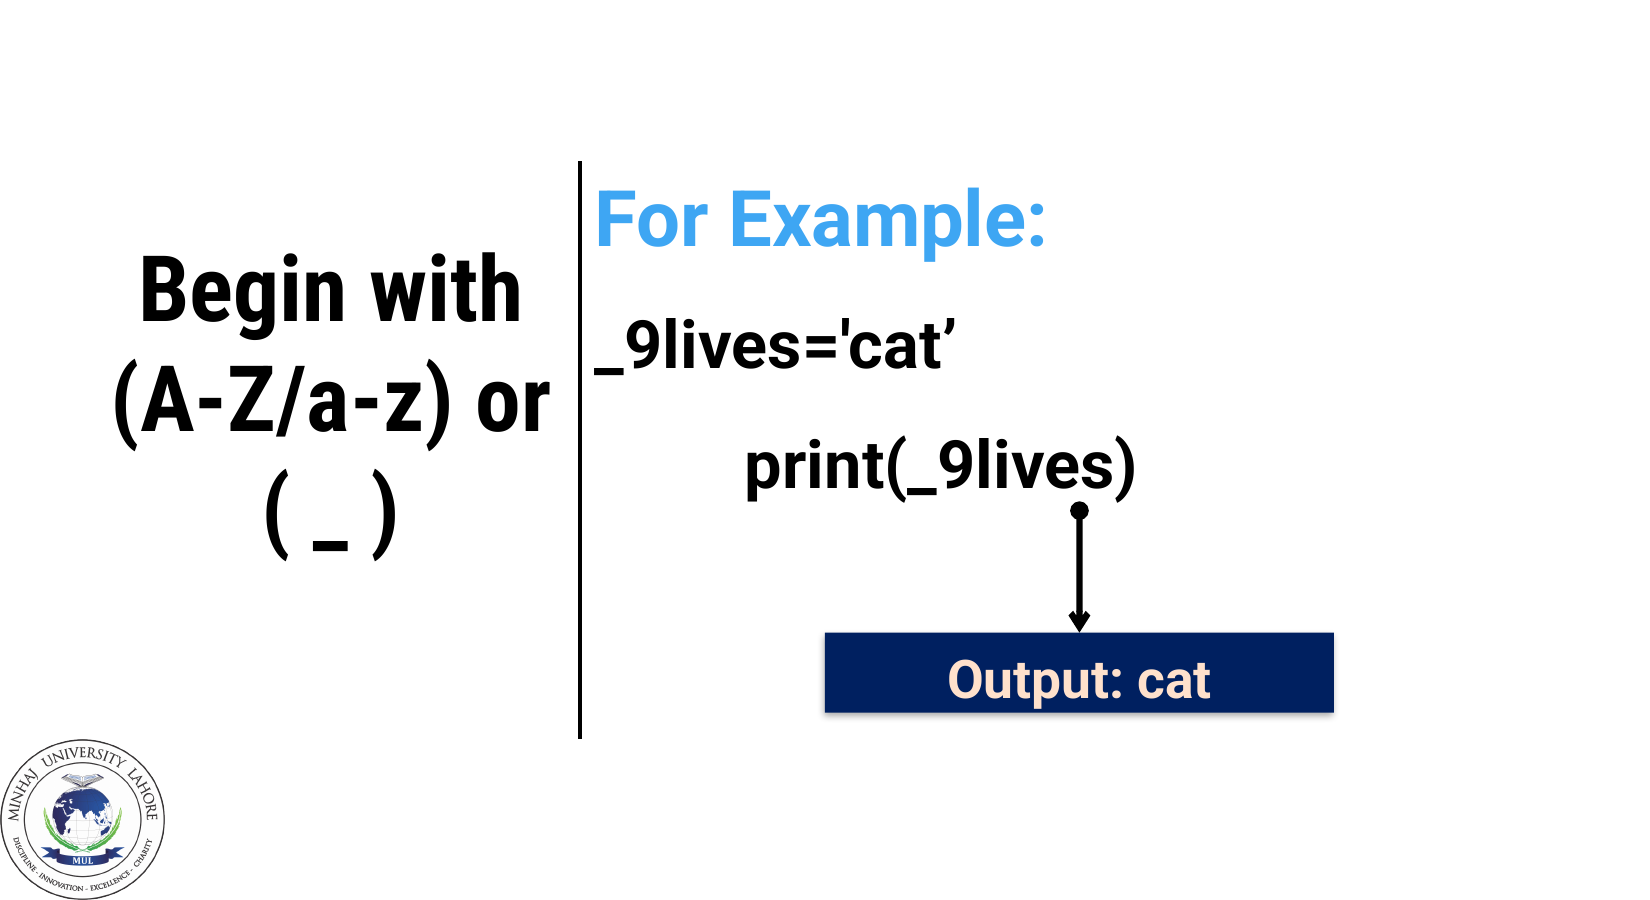

# Begin with (A-Z/a-z) or ( _ )
For Example:
_9lives='cat’
	print(_9lives)

Output: cat